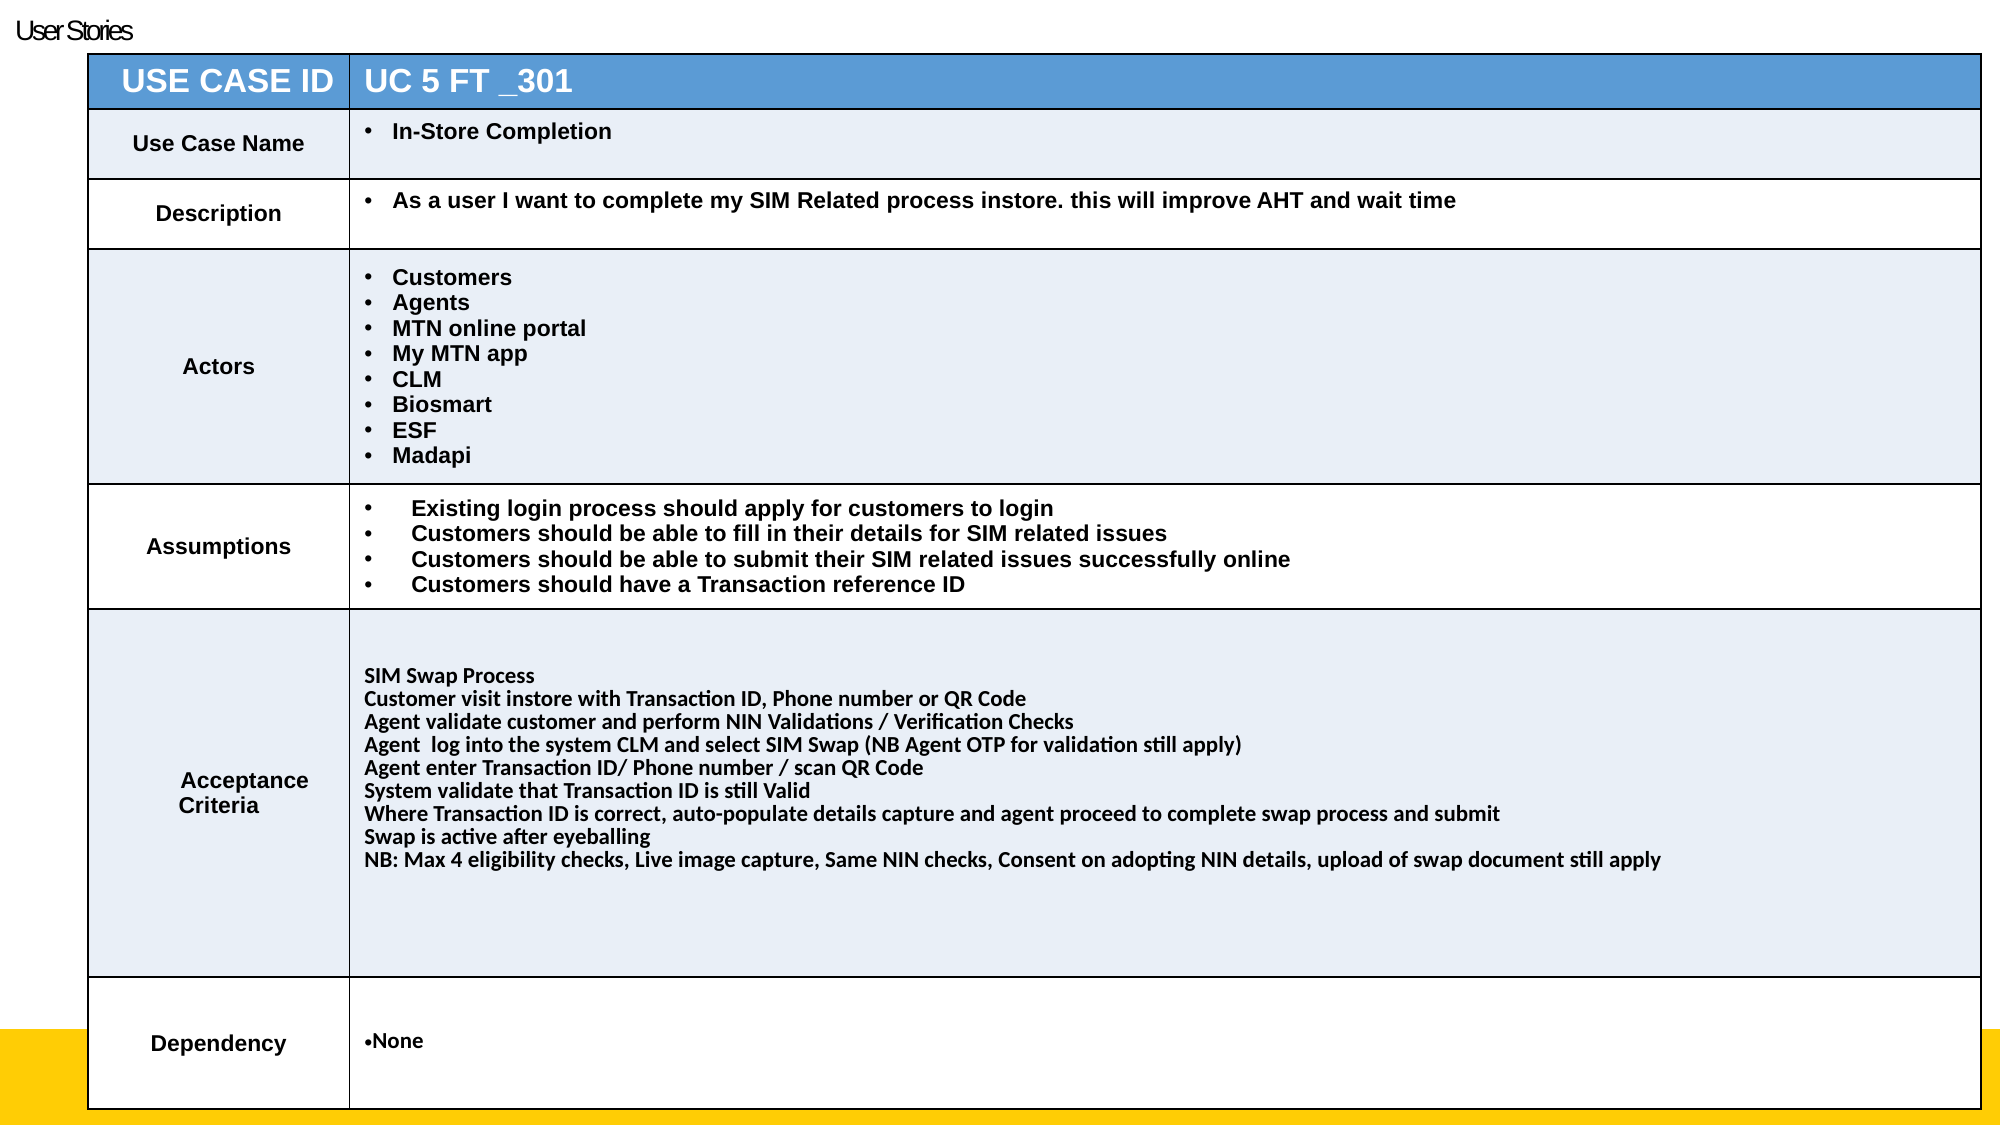

User Stories
| USE CASE ID | UC 5 FT \_301 |
| --- | --- |
| Use Case Name | In-Store Completion |
| Description | As a user I want to complete my SIM Related process instore. this will improve AHT and wait time |
| Actors | Customers Agents MTN online portal My MTN app CLM Biosmart ESF Madapi |
| Assumptions | Existing login process should apply for customers to login Customers should be able to fill in their details for SIM related issues Customers should be able to submit their SIM related issues successfully online Customers should have a Transaction reference ID |
| Acceptance Criteria | SIM Swap Process Customer visit instore with Transaction ID, Phone number or QR Code Agent validate customer and perform NIN Validations / Verification Checks Agent log into the system CLM and select SIM Swap (NB Agent OTP for validation still apply) Agent enter Transaction ID/ Phone number / scan QR Code System validate that Transaction ID is still Valid Where Transaction ID is correct, auto-populate details capture and agent proceed to complete swap process and submit Swap is active after eyeballing NB: Max 4 eligibility checks, Live image capture, Same NIN checks, Consent on adopting NIN details, upload of swap document still apply |
| Dependency | None |

20